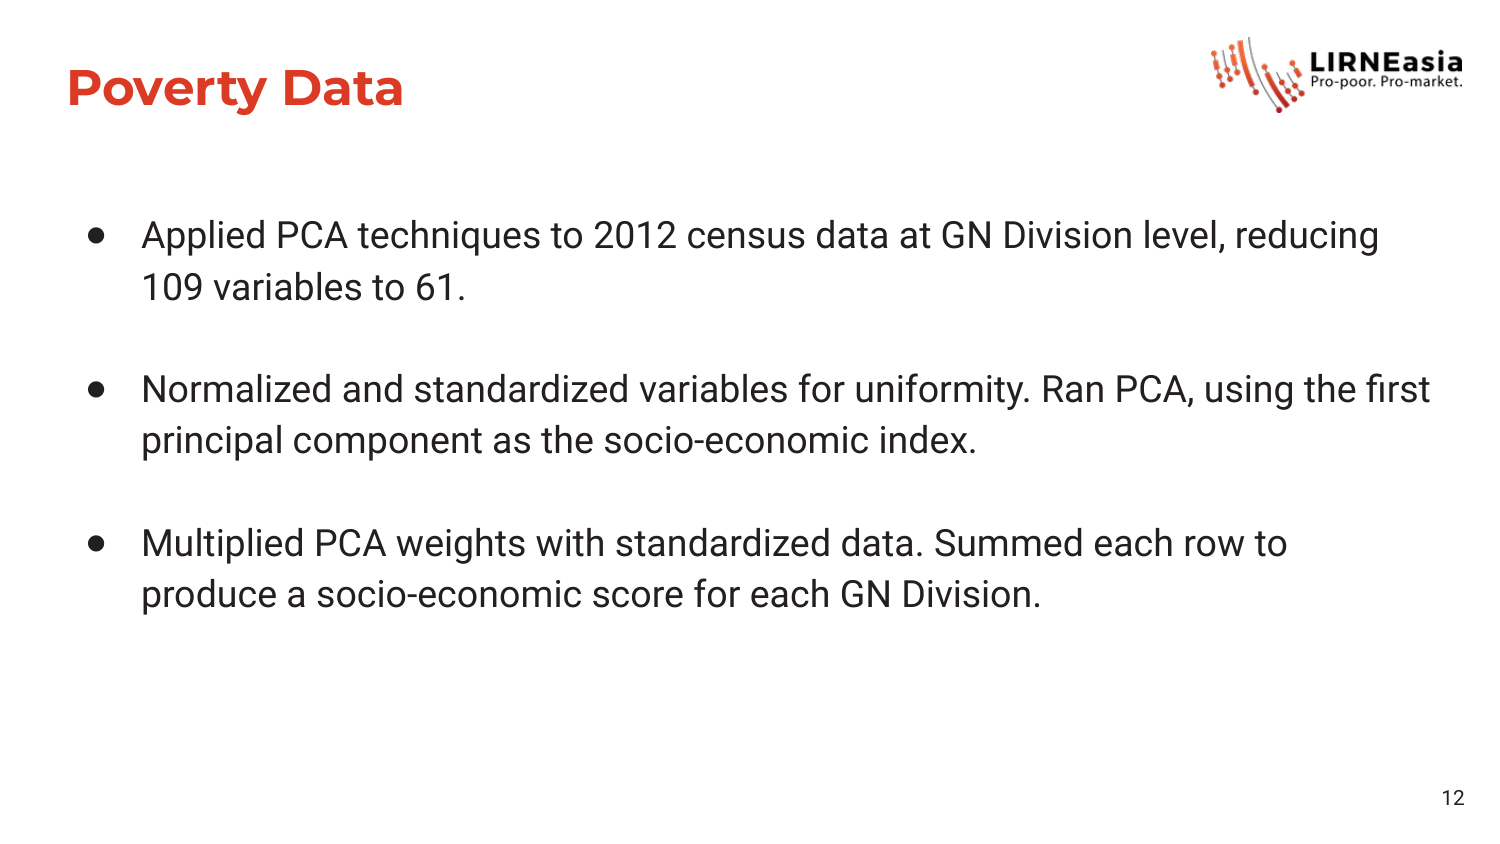

# Poverty Data
Applied PCA techniques to 2012 census data at GN Division level, reducing 109 variables to 61.

Normalized and standardized variables for uniformity. Ran PCA, using the first principal component as the socio-economic index.

Multiplied PCA weights with standardized data. Summed each row to produce a socio-economic score for each GN Division.

12